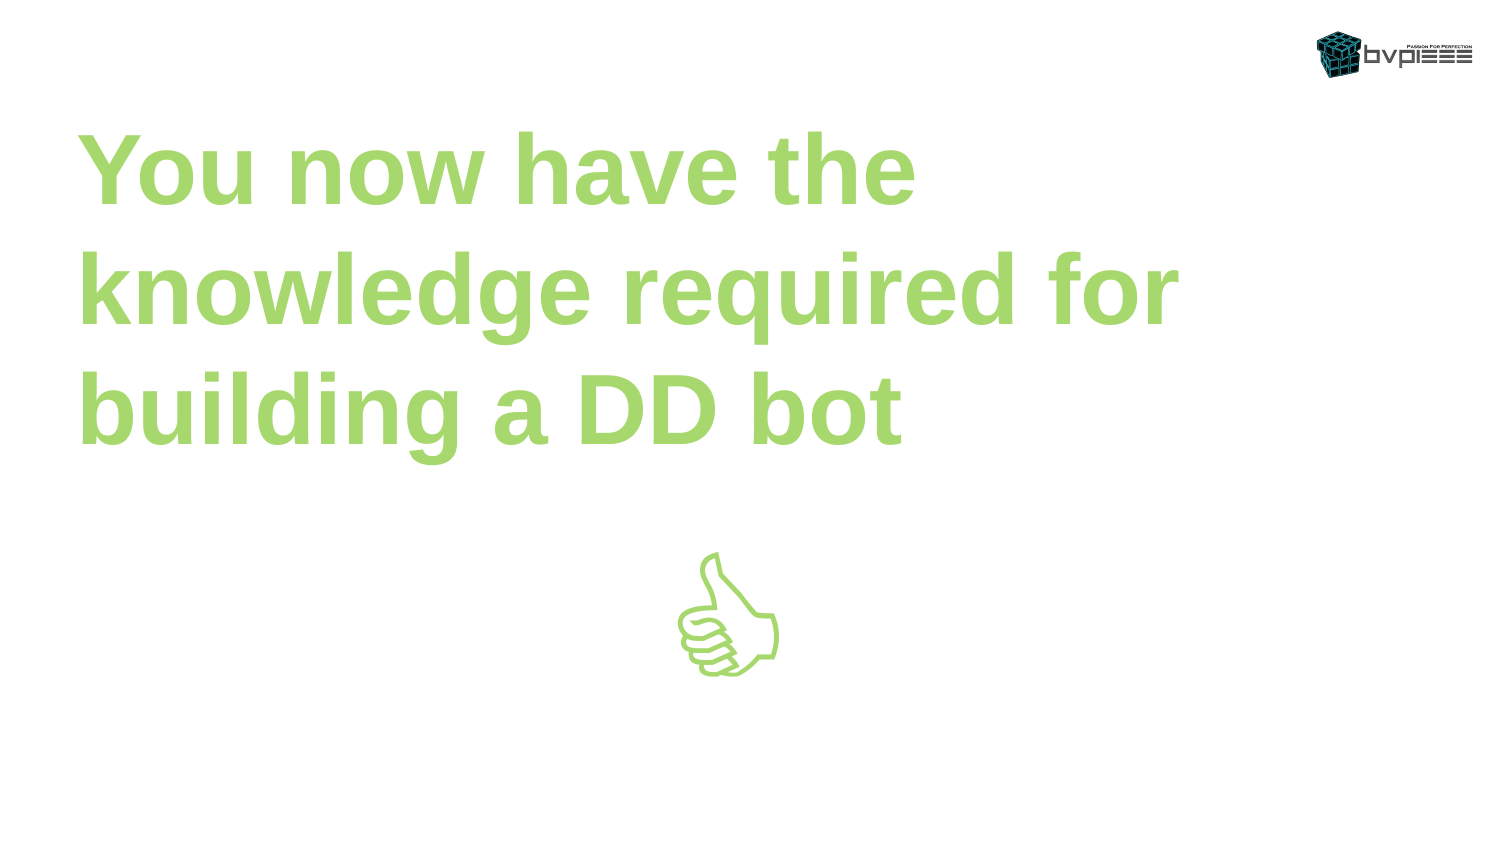

# You now have the knowledge required for building a DD bot
👍